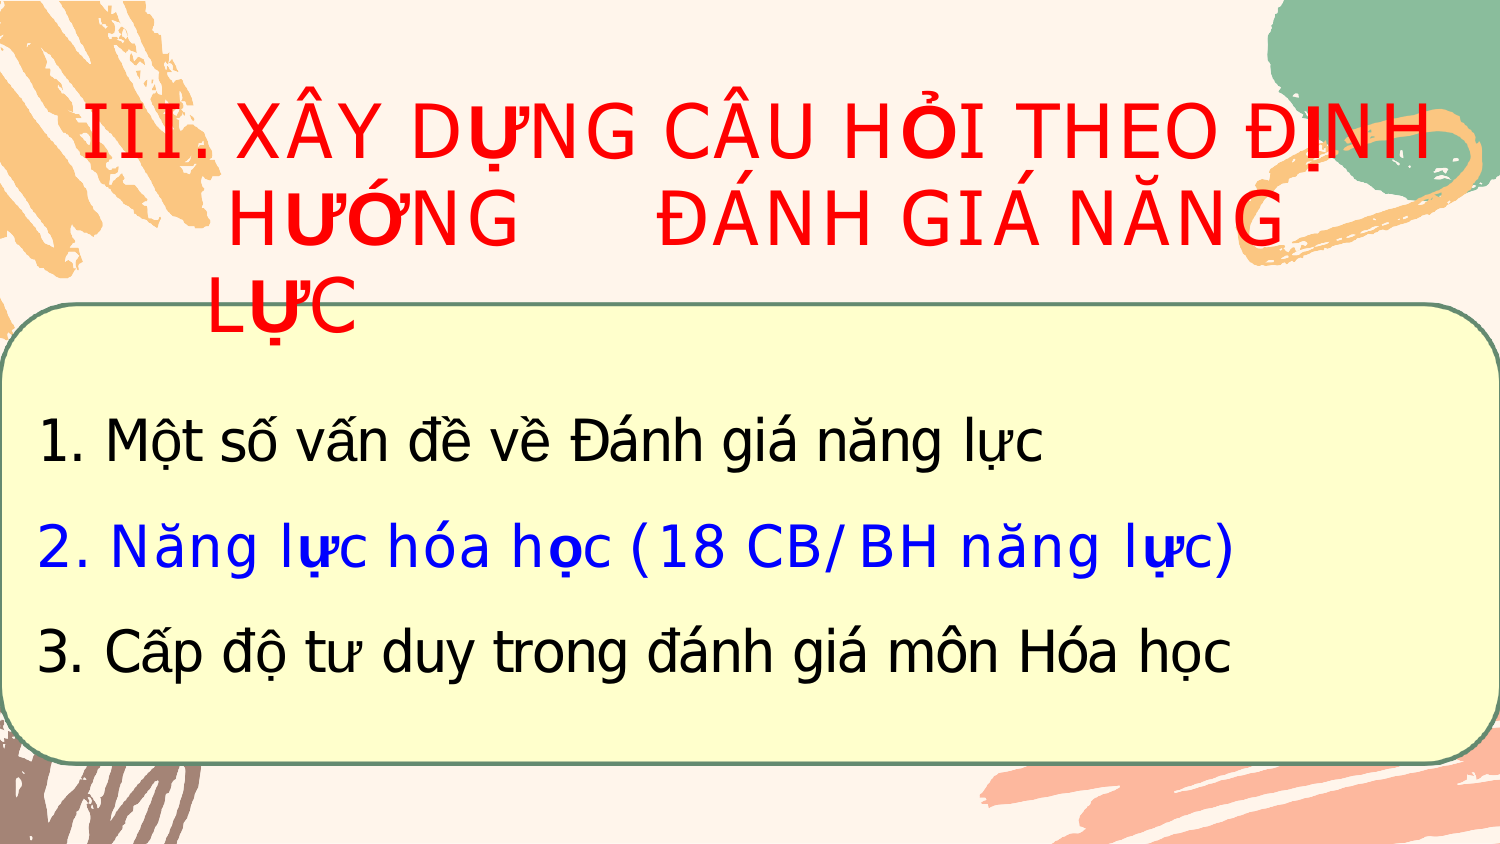

# III. XÂY DỰNG CÂU HỎI THEO ĐỊNH  HƯỚNG	ĐÁNH GIÁ NĂNG LỰC
Một số vấn đề về Đánh giá năng lực
Năng lực hóa học (18 CB/BH năng lực)
Cấp độ tư duy trong đánh giá môn Hóa học